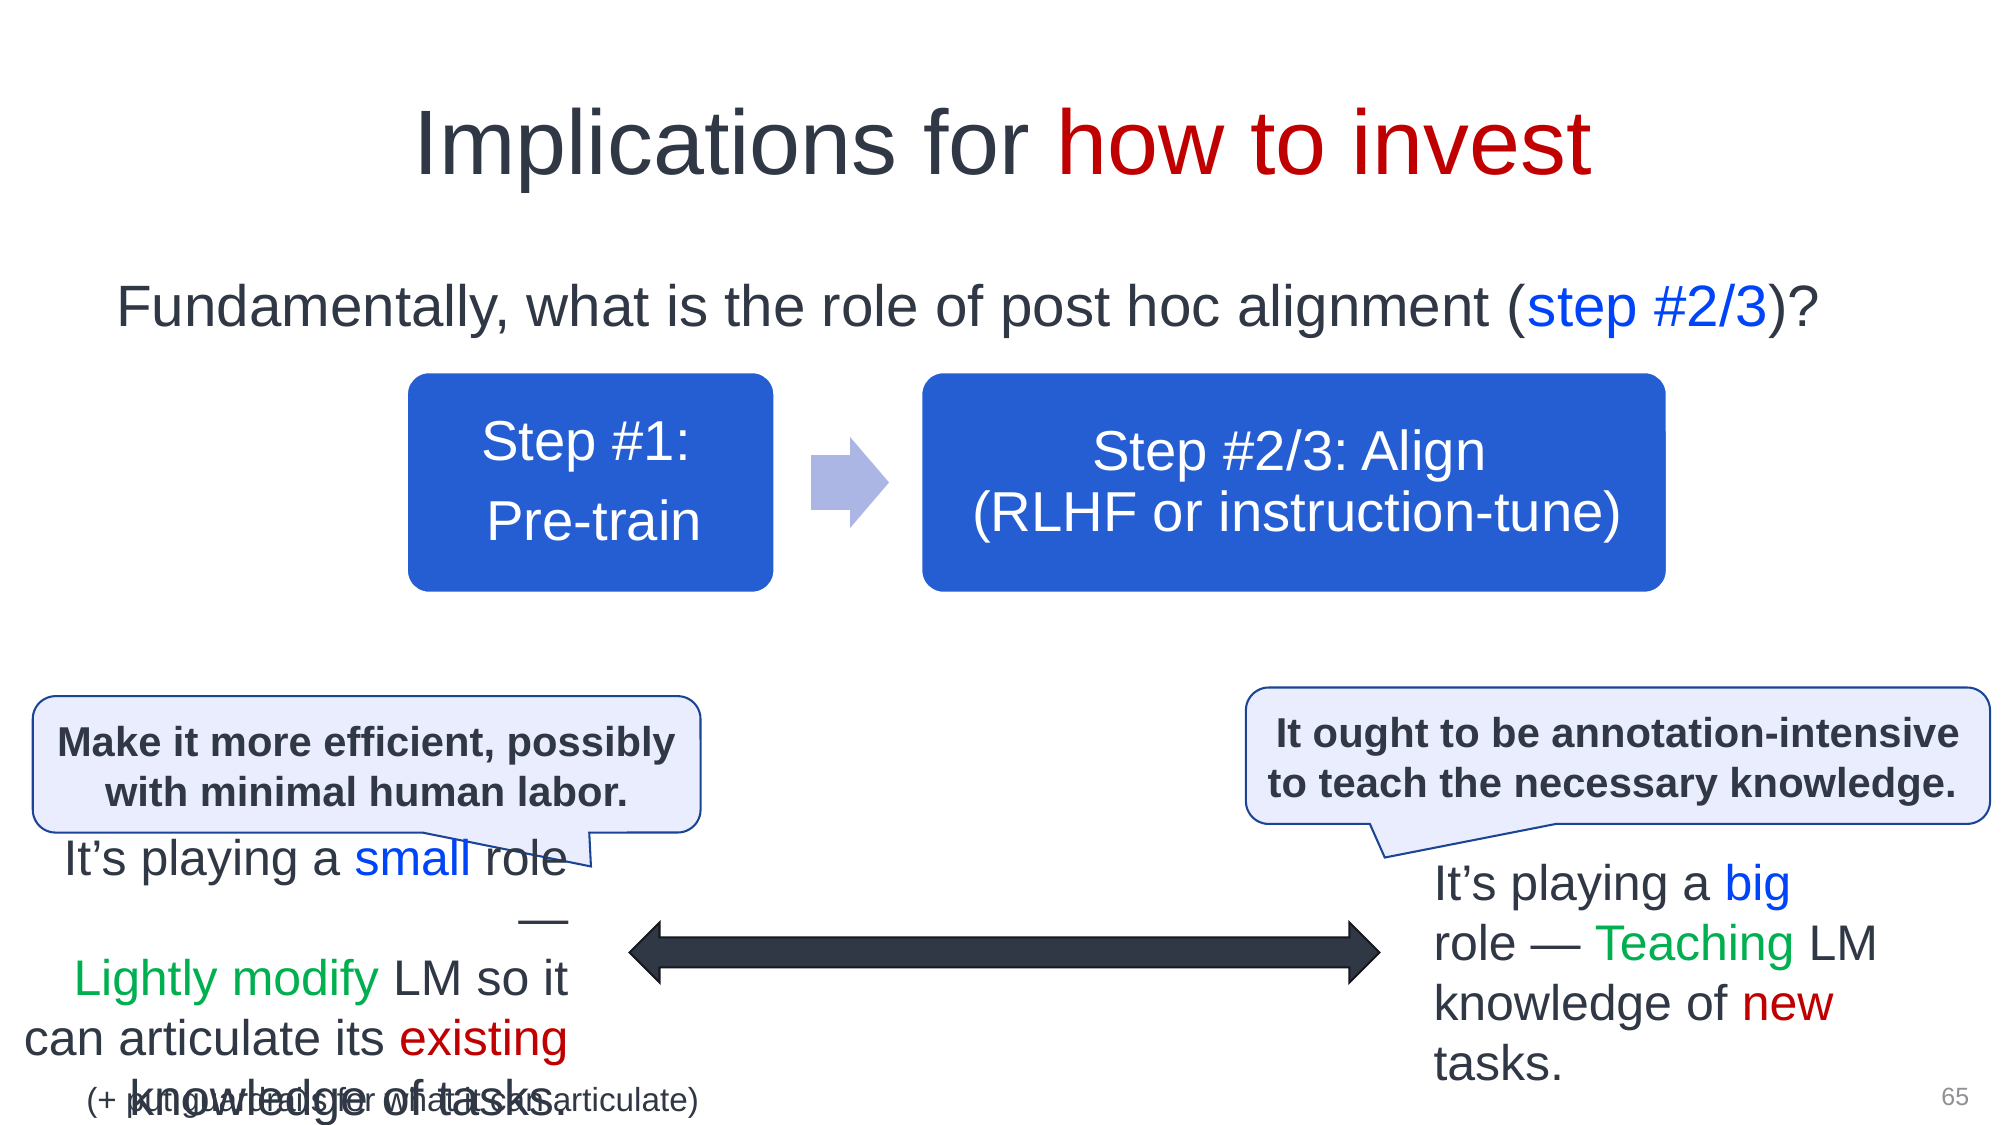

# Implications for how to invest

Fundamentally, what is the role of post hoc alignment (step #2/3)?
Step #1:
Pre-train

Step #2/3: Align
(RLHF or instruction-tune)
It ought to be annotation-intensive to teach the necessary knowledge.
Make it more efficient, possibly with minimal human labor.
It’s playing a small role —
Lightly modify LM so it can articulate its existing knowledge of tasks.
It’s playing a big role — Teaching LM knowledge of new tasks.

65
(+ put guardrails for what it can articulate)